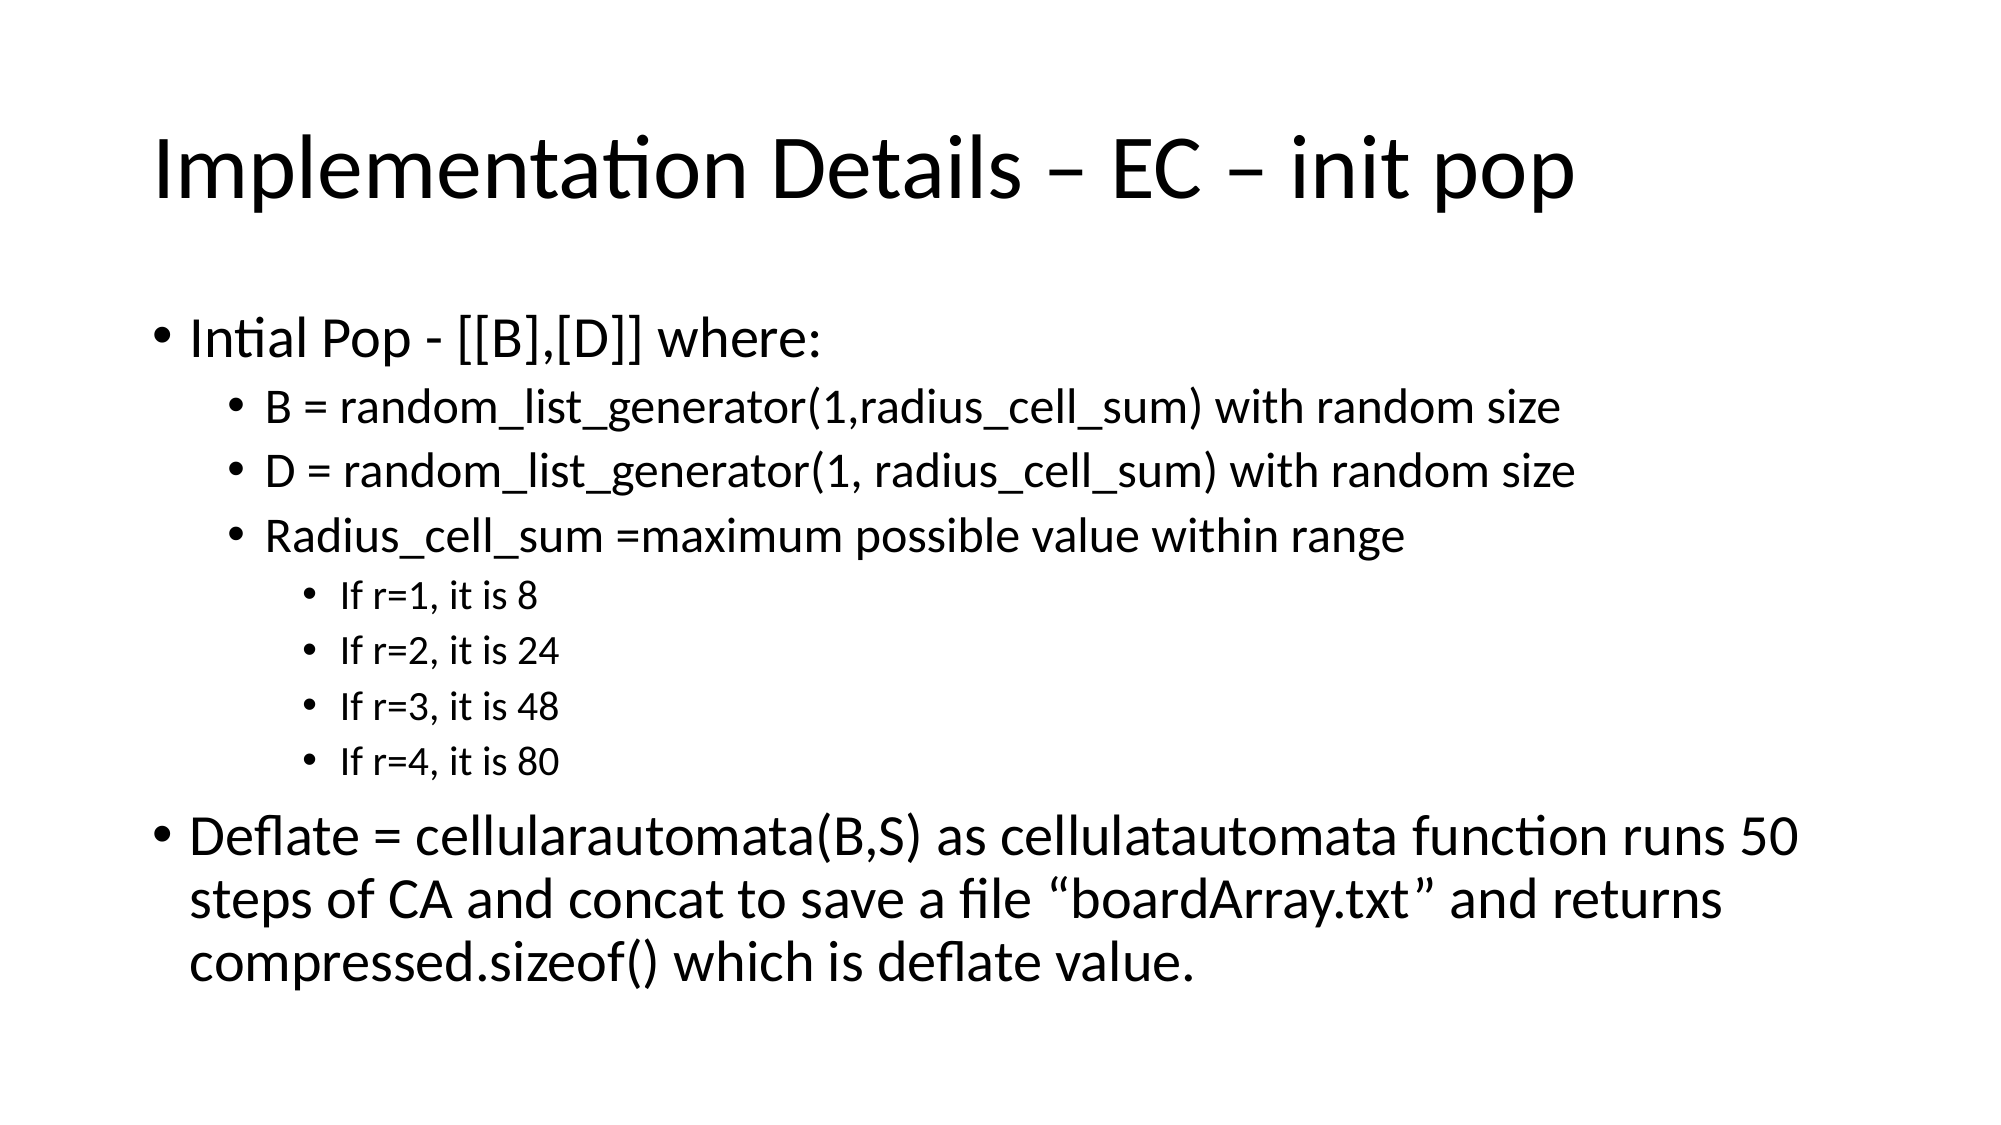

# Implementation Details – EC – init pop
Intial Pop - [[B],[D]] where:
B = random_list_generator(1,radius_cell_sum) with random size
D = random_list_generator(1, radius_cell_sum) with random size
Radius_cell_sum =maximum possible value within range
If r=1, it is 8
If r=2, it is 24
If r=3, it is 48
If r=4, it is 80
Deflate = cellularautomata(B,S) as cellulatautomata function runs 50 steps of CA and concat to save a file “boardArray.txt” and returns compressed.sizeof() which is deflate value.